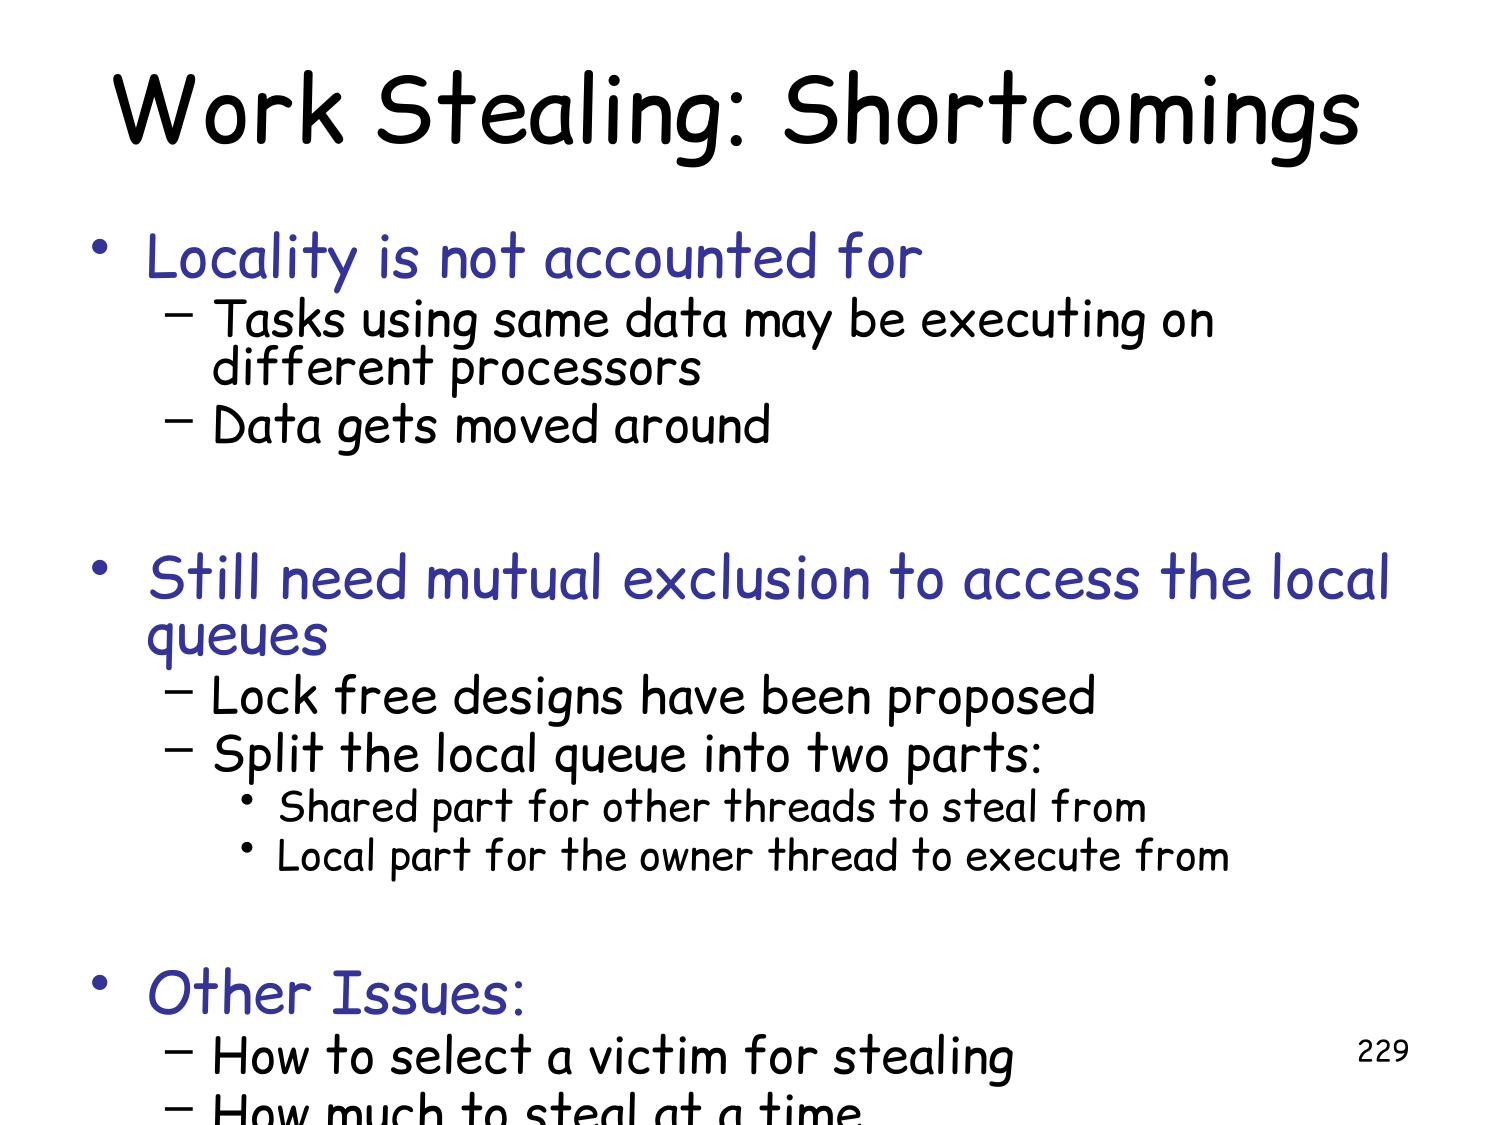

# Work Stealing: Shortcomings
Locality is not accounted for
Tasks using same data may be executing on different processors
Data gets moved around

Still need mutual exclusion to access the local queues
Lock free designs have been proposed
Split the local queue into two parts:
Shared part for other threads to steal from
Local part for the owner thread to execute from

Other Issues:
How to select a victim for stealing
How much to steal at a time
229